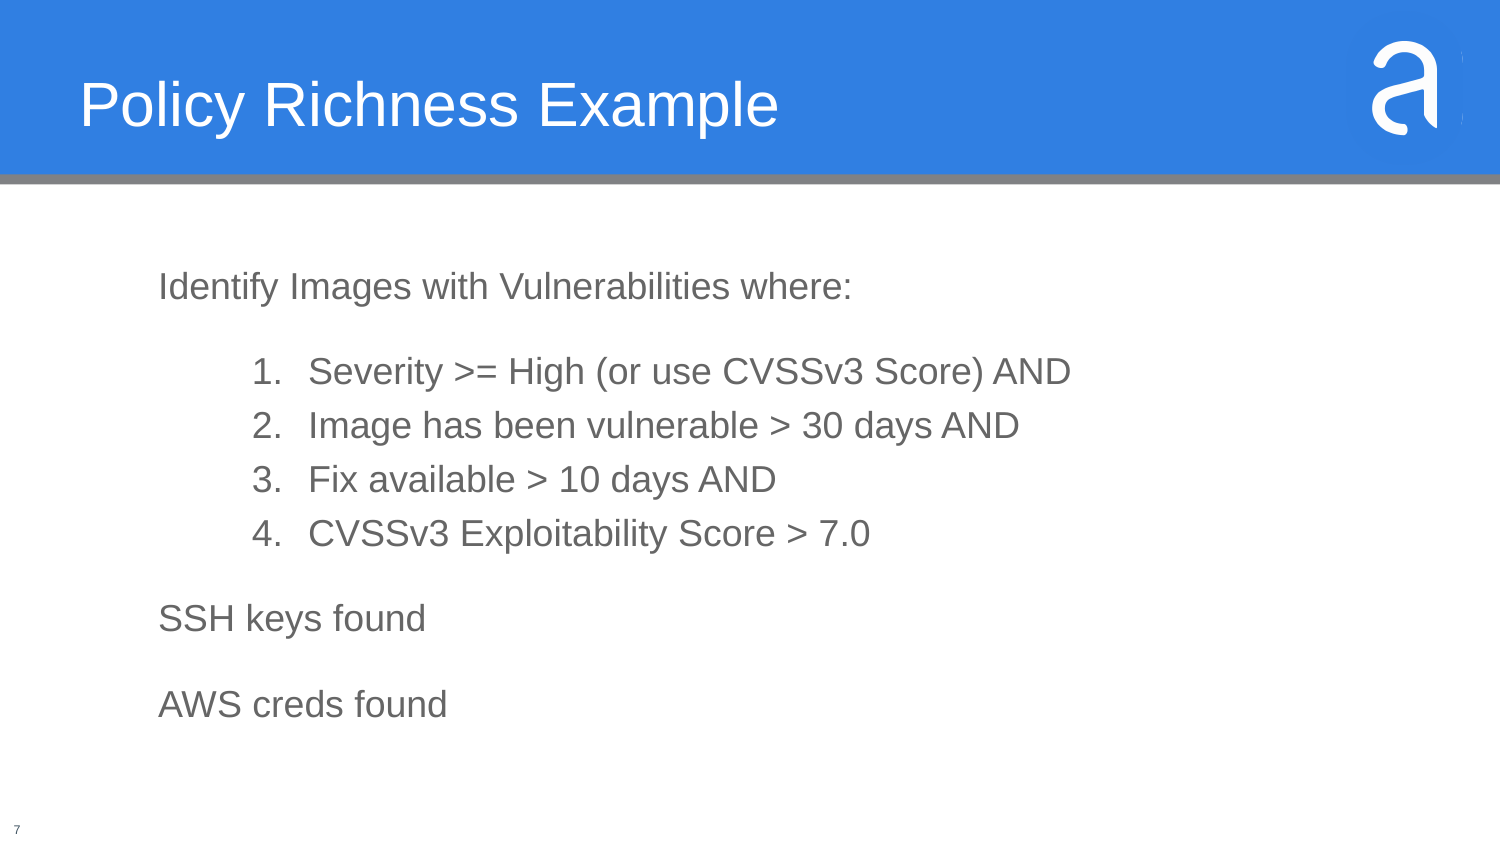

# Policy Richness Example
Identify Images with Vulnerabilities where:
Severity >= High (or use CVSSv3 Score) AND
Image has been vulnerable > 30 days AND
Fix available > 10 days AND
CVSSv3 Exploitability Score > 7.0
SSH keys found
AWS creds found